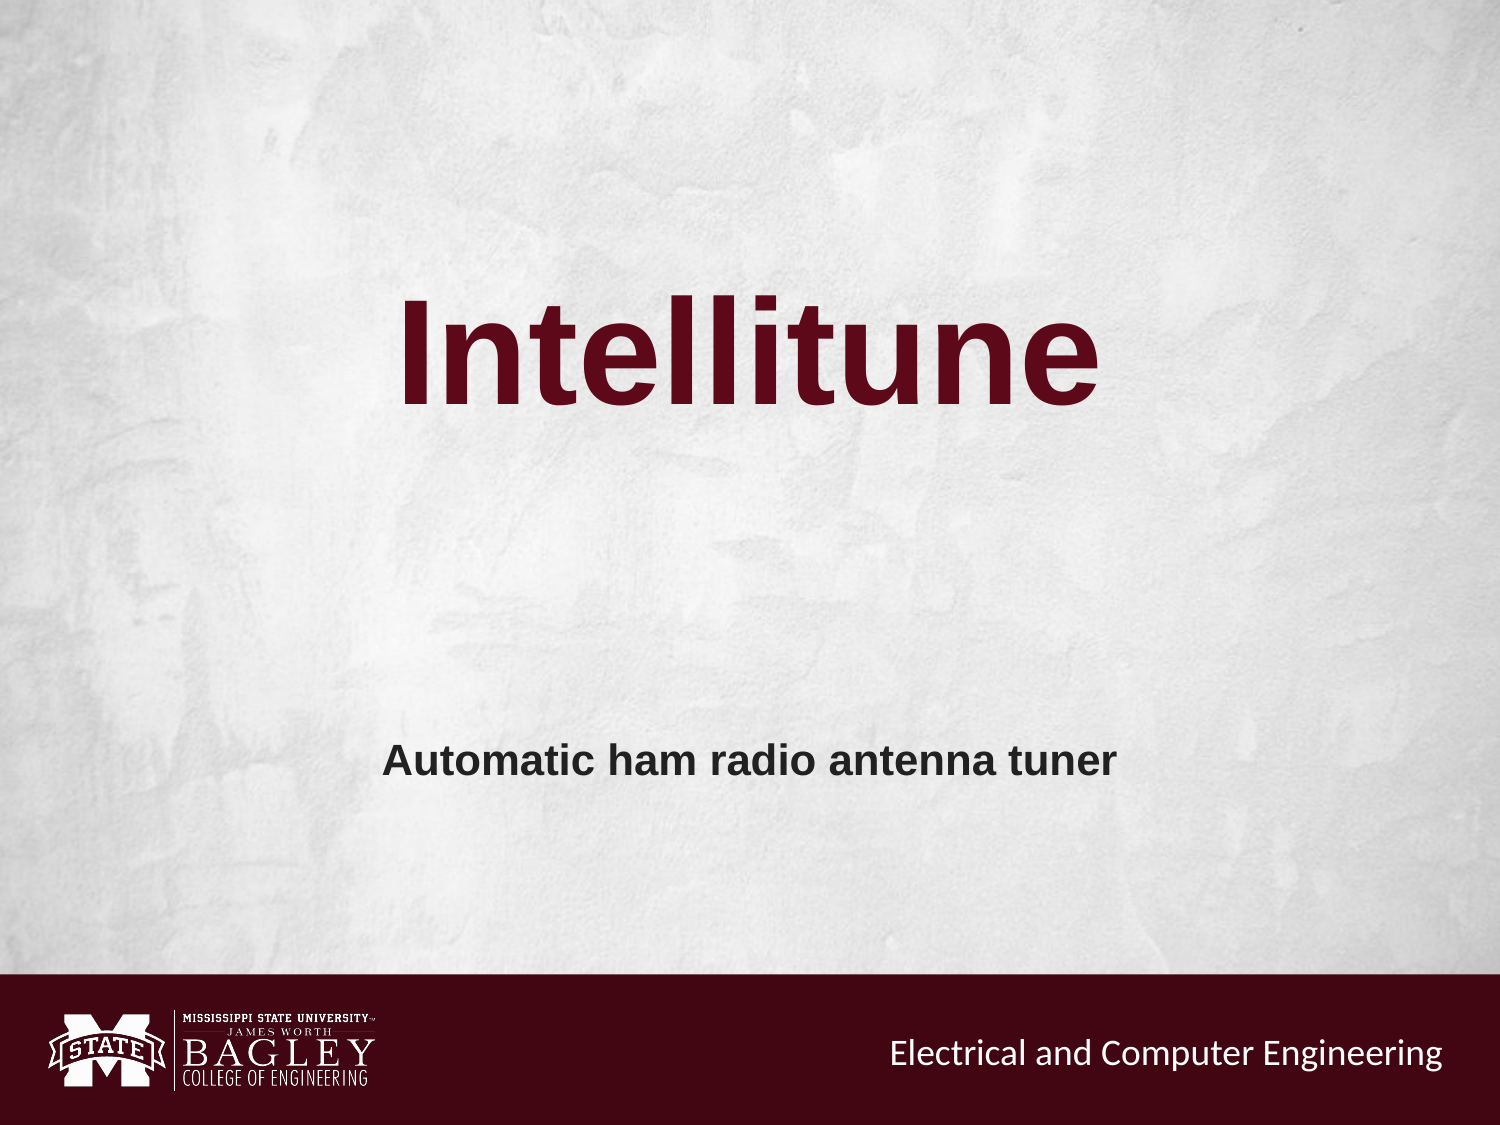

# Intellitune
Automatic ham radio antenna tuner